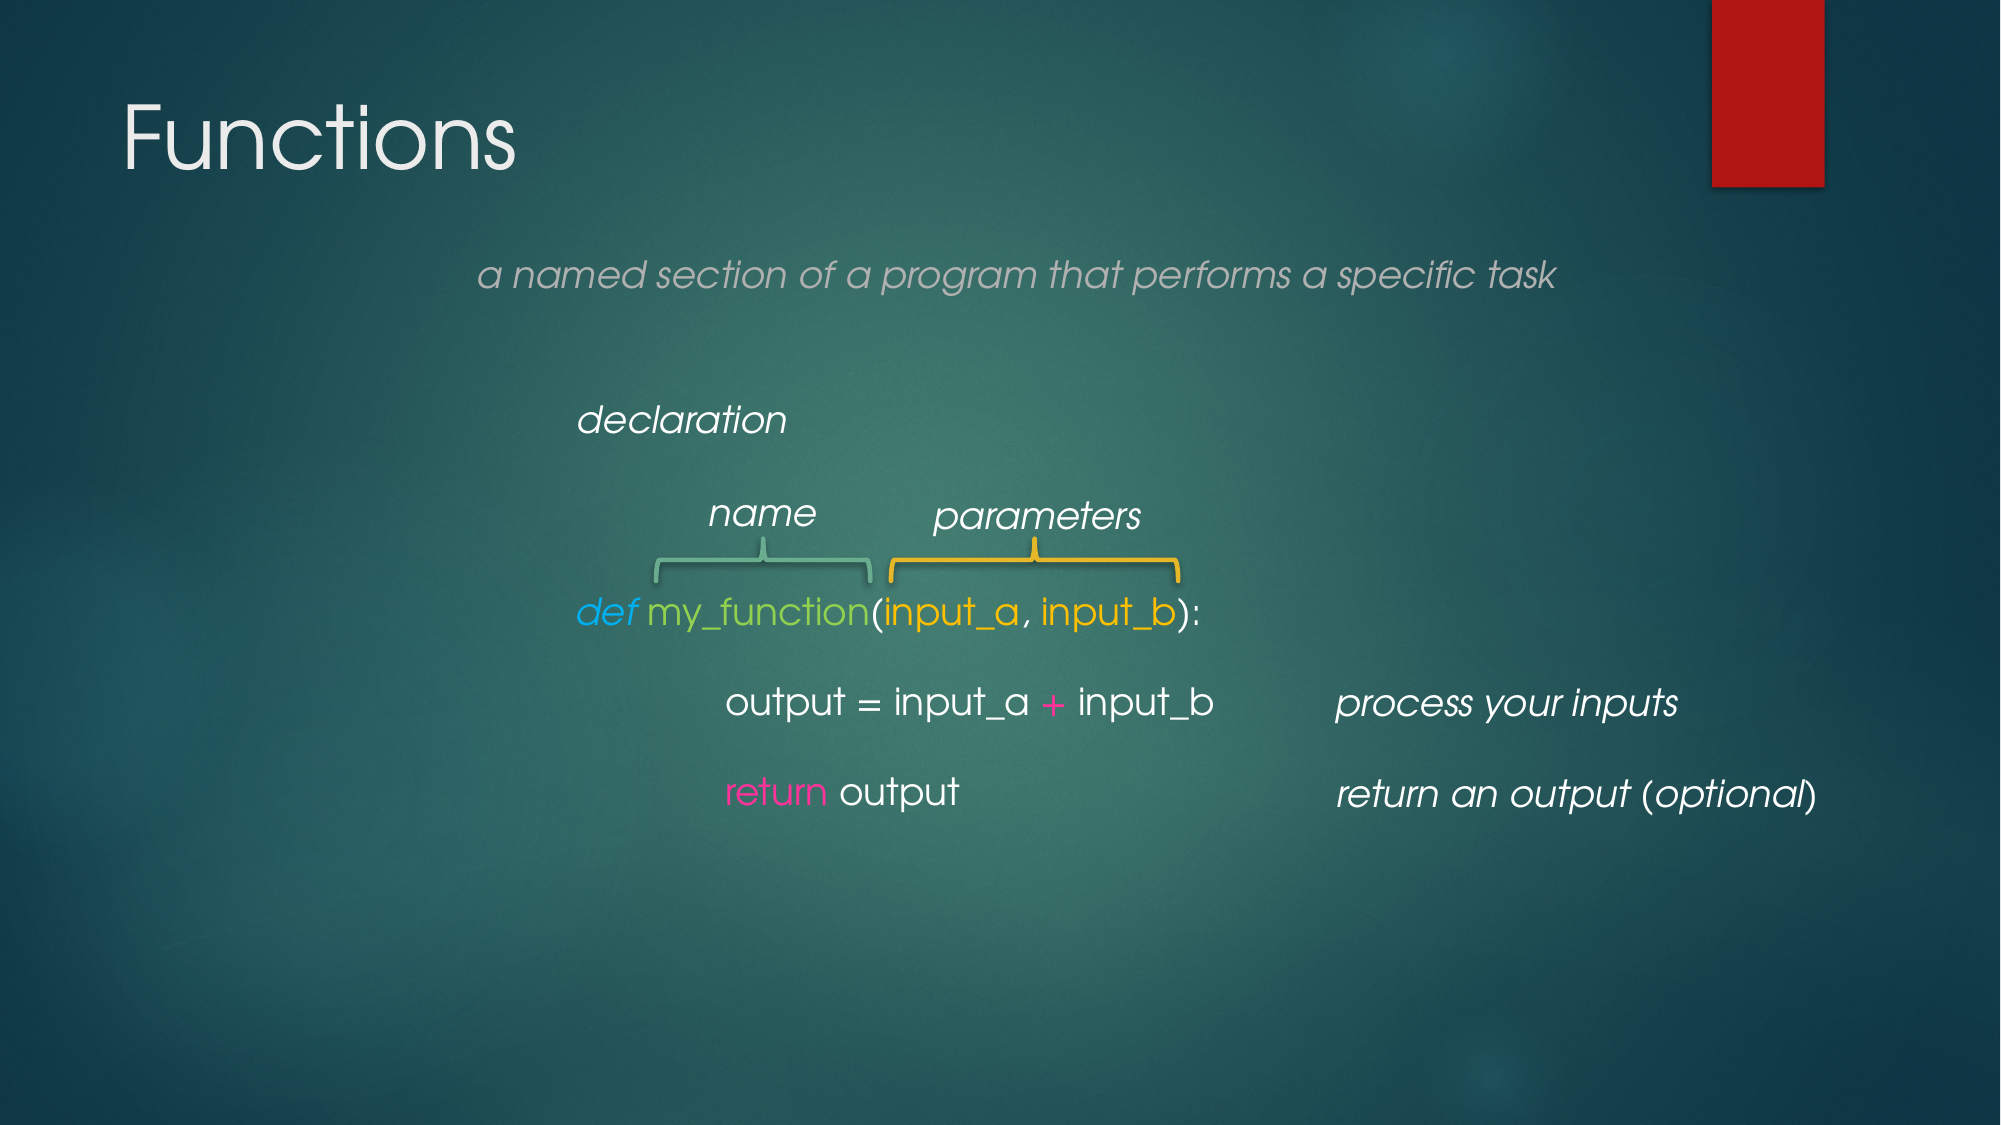

# Functions
a named section of a program that performs a specific task
declaration

name
parameters
def my_function(input_a, input_b):

	output = input_a + input_b

	return output
process your inputs
return an output (optional)